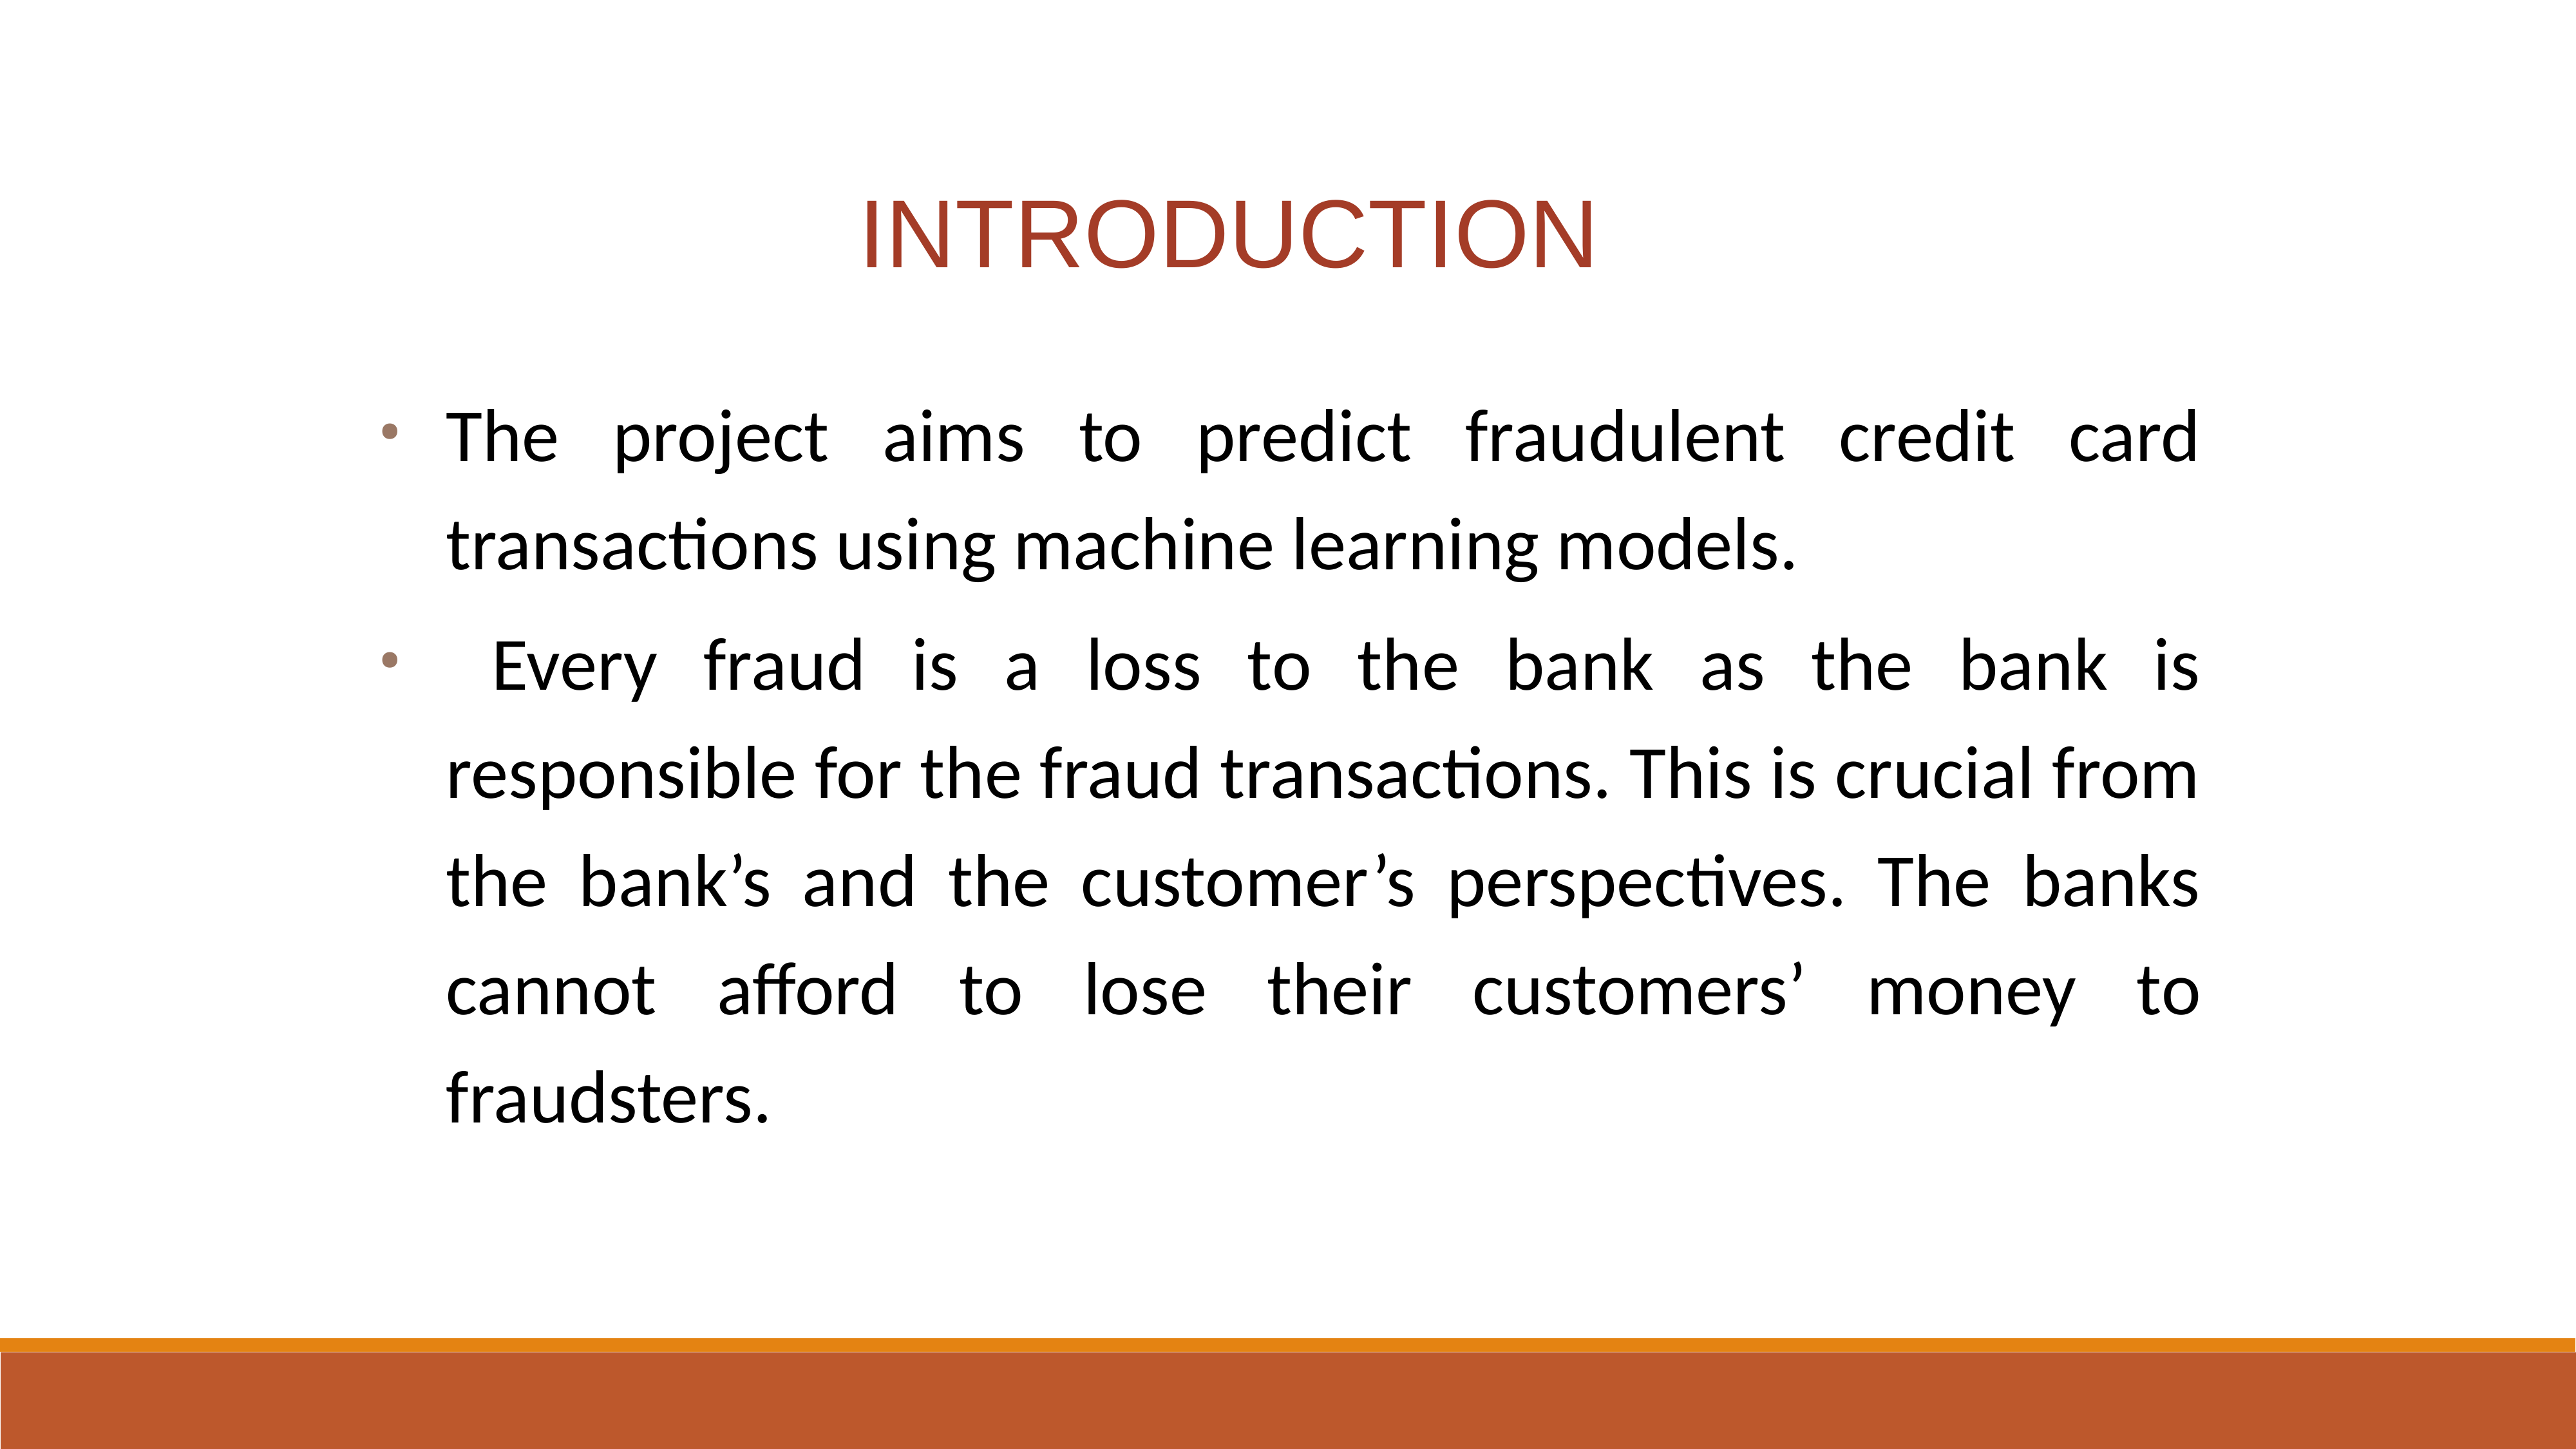

INTRODUCTION
The project aims to predict fraudulent credit card transactions using machine learning models.
 Every fraud is a loss to the bank as the bank is responsible for the fraud transactions. This is crucial from the bank’s and the customer’s perspectives. The banks cannot afford to lose their customers’ money to fraudsters.